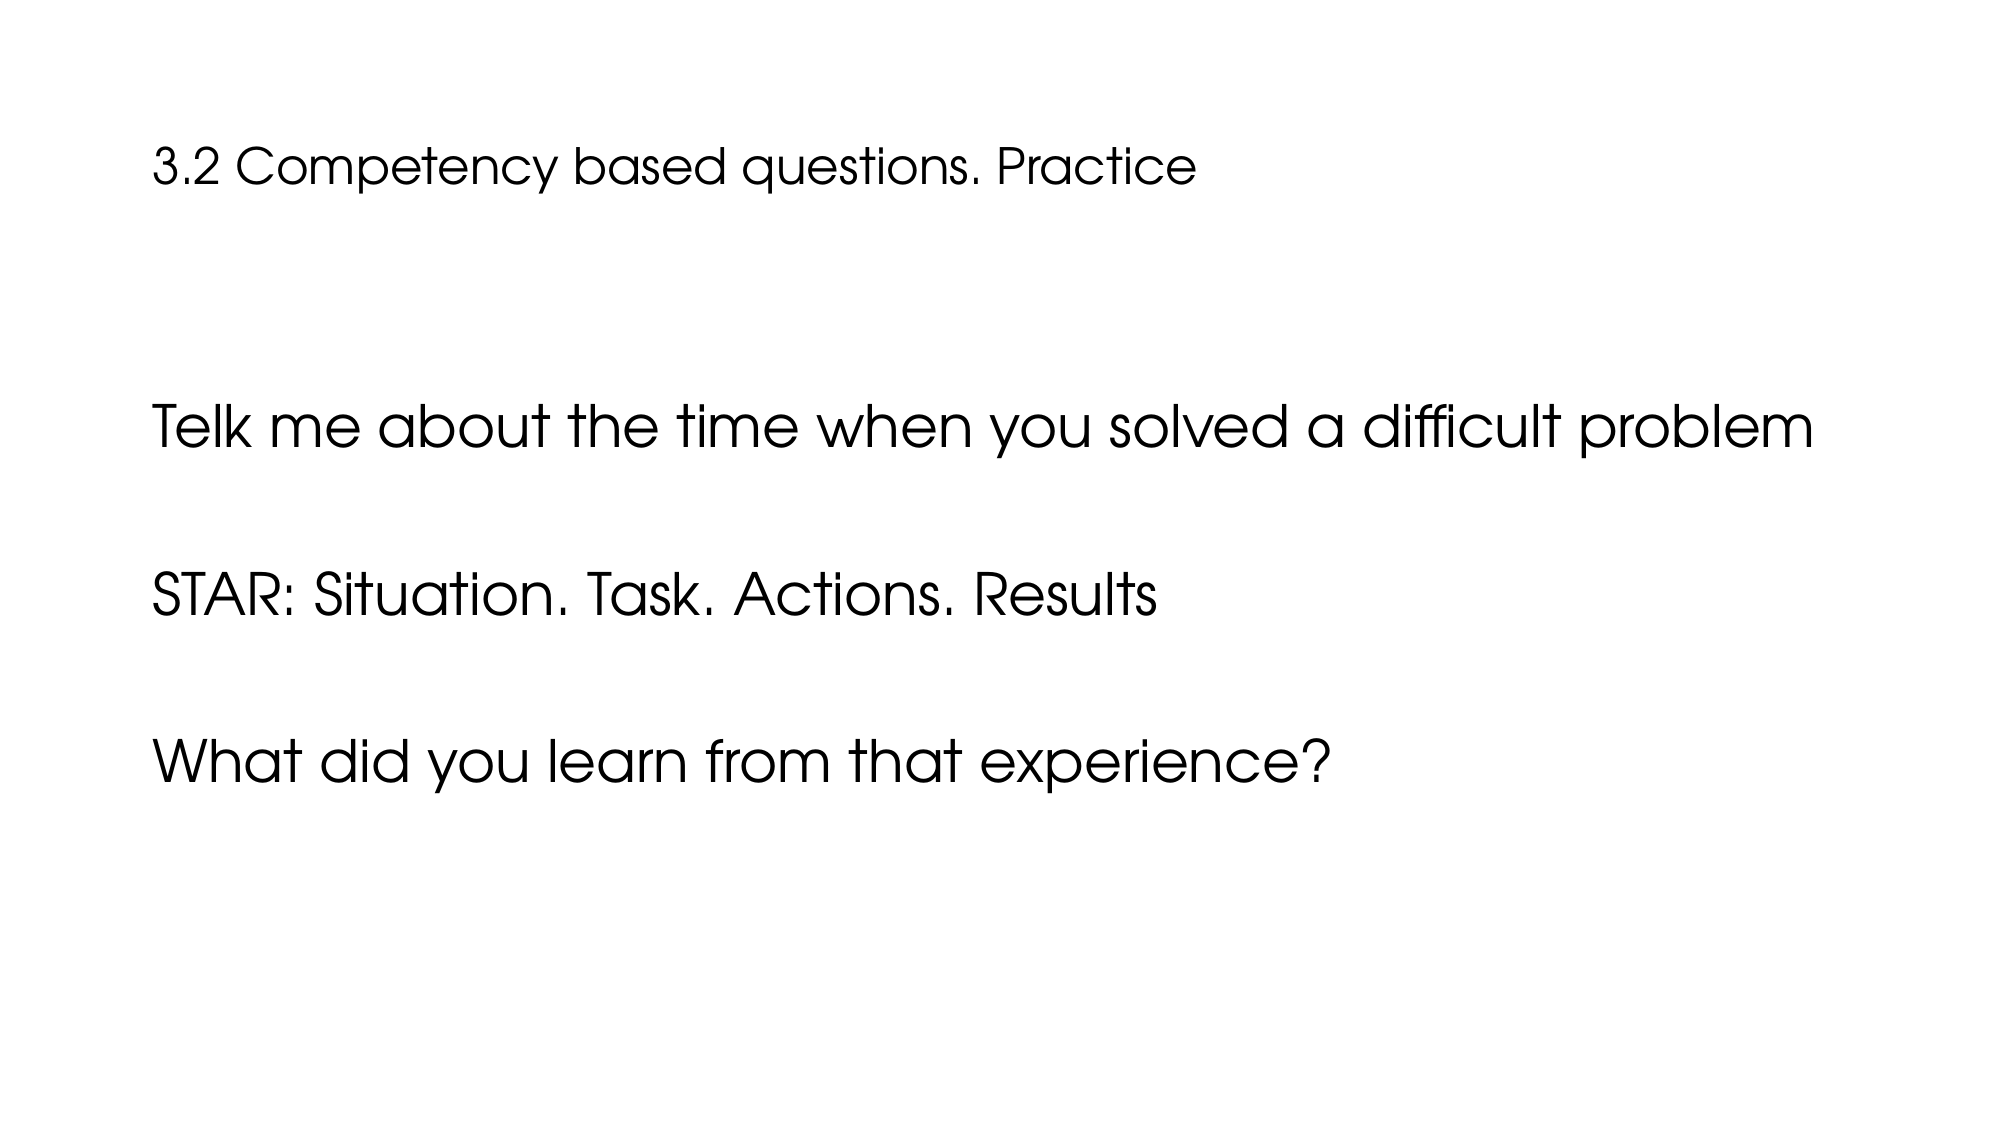

# 3.2 Competency based questions. Practice

Telk me about the time when you solved a difficult problem

STAR: Situation. Task. Actions. Results

What did you learn from that experience?